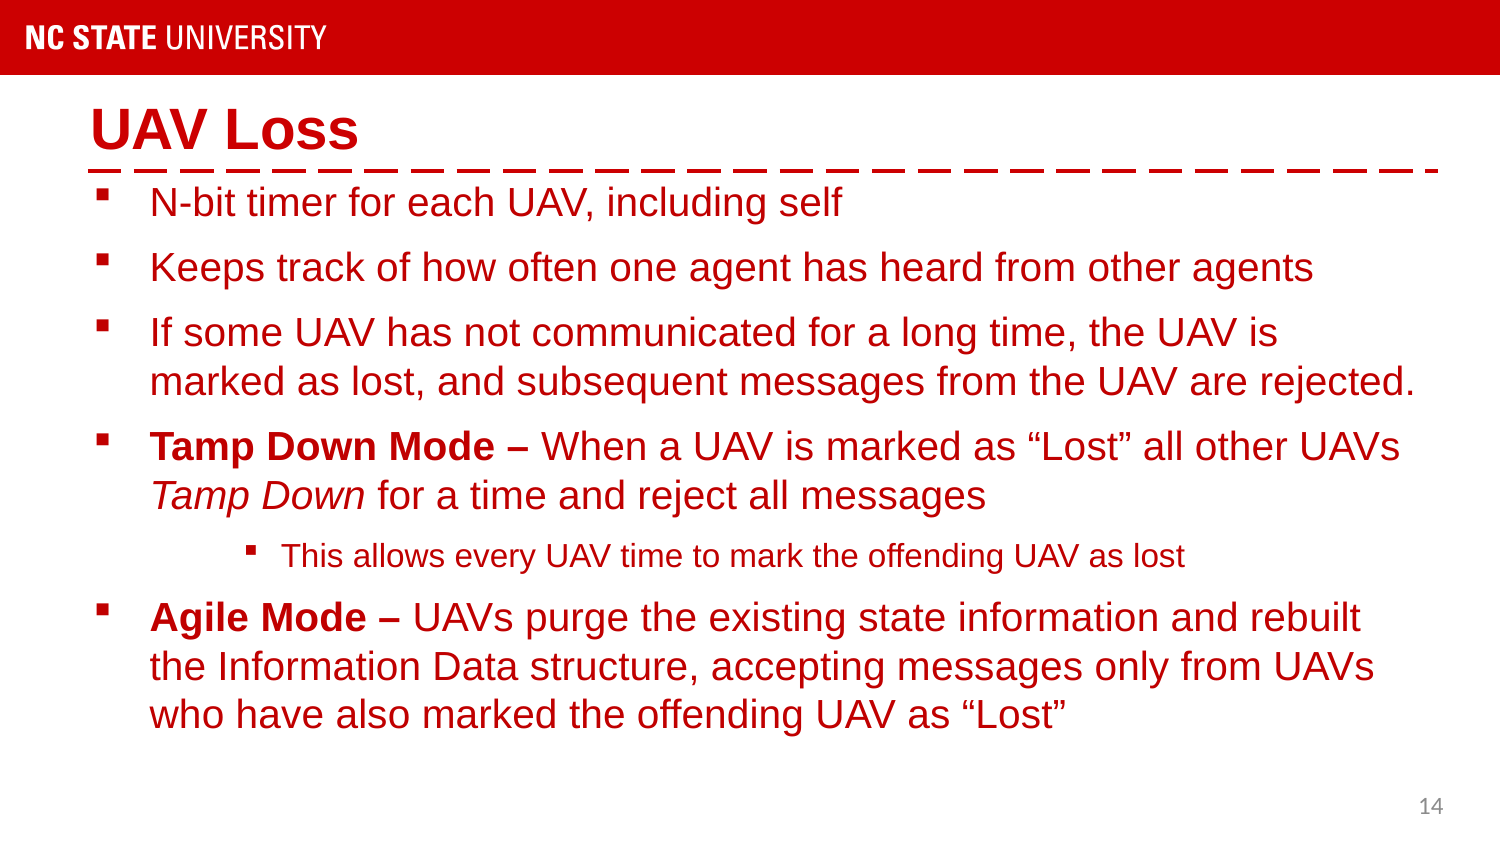

# UAV Loss
N-bit timer for each UAV, including self
Keeps track of how often one agent has heard from other agents
If some UAV has not communicated for a long time, the UAV is marked as lost, and subsequent messages from the UAV are rejected.
Tamp Down Mode – When a UAV is marked as “Lost” all other UAVs Tamp Down for a time and reject all messages
This allows every UAV time to mark the offending UAV as lost
Agile Mode – UAVs purge the existing state information and rebuilt the Information Data structure, accepting messages only from UAVs who have also marked the offending UAV as “Lost”

14